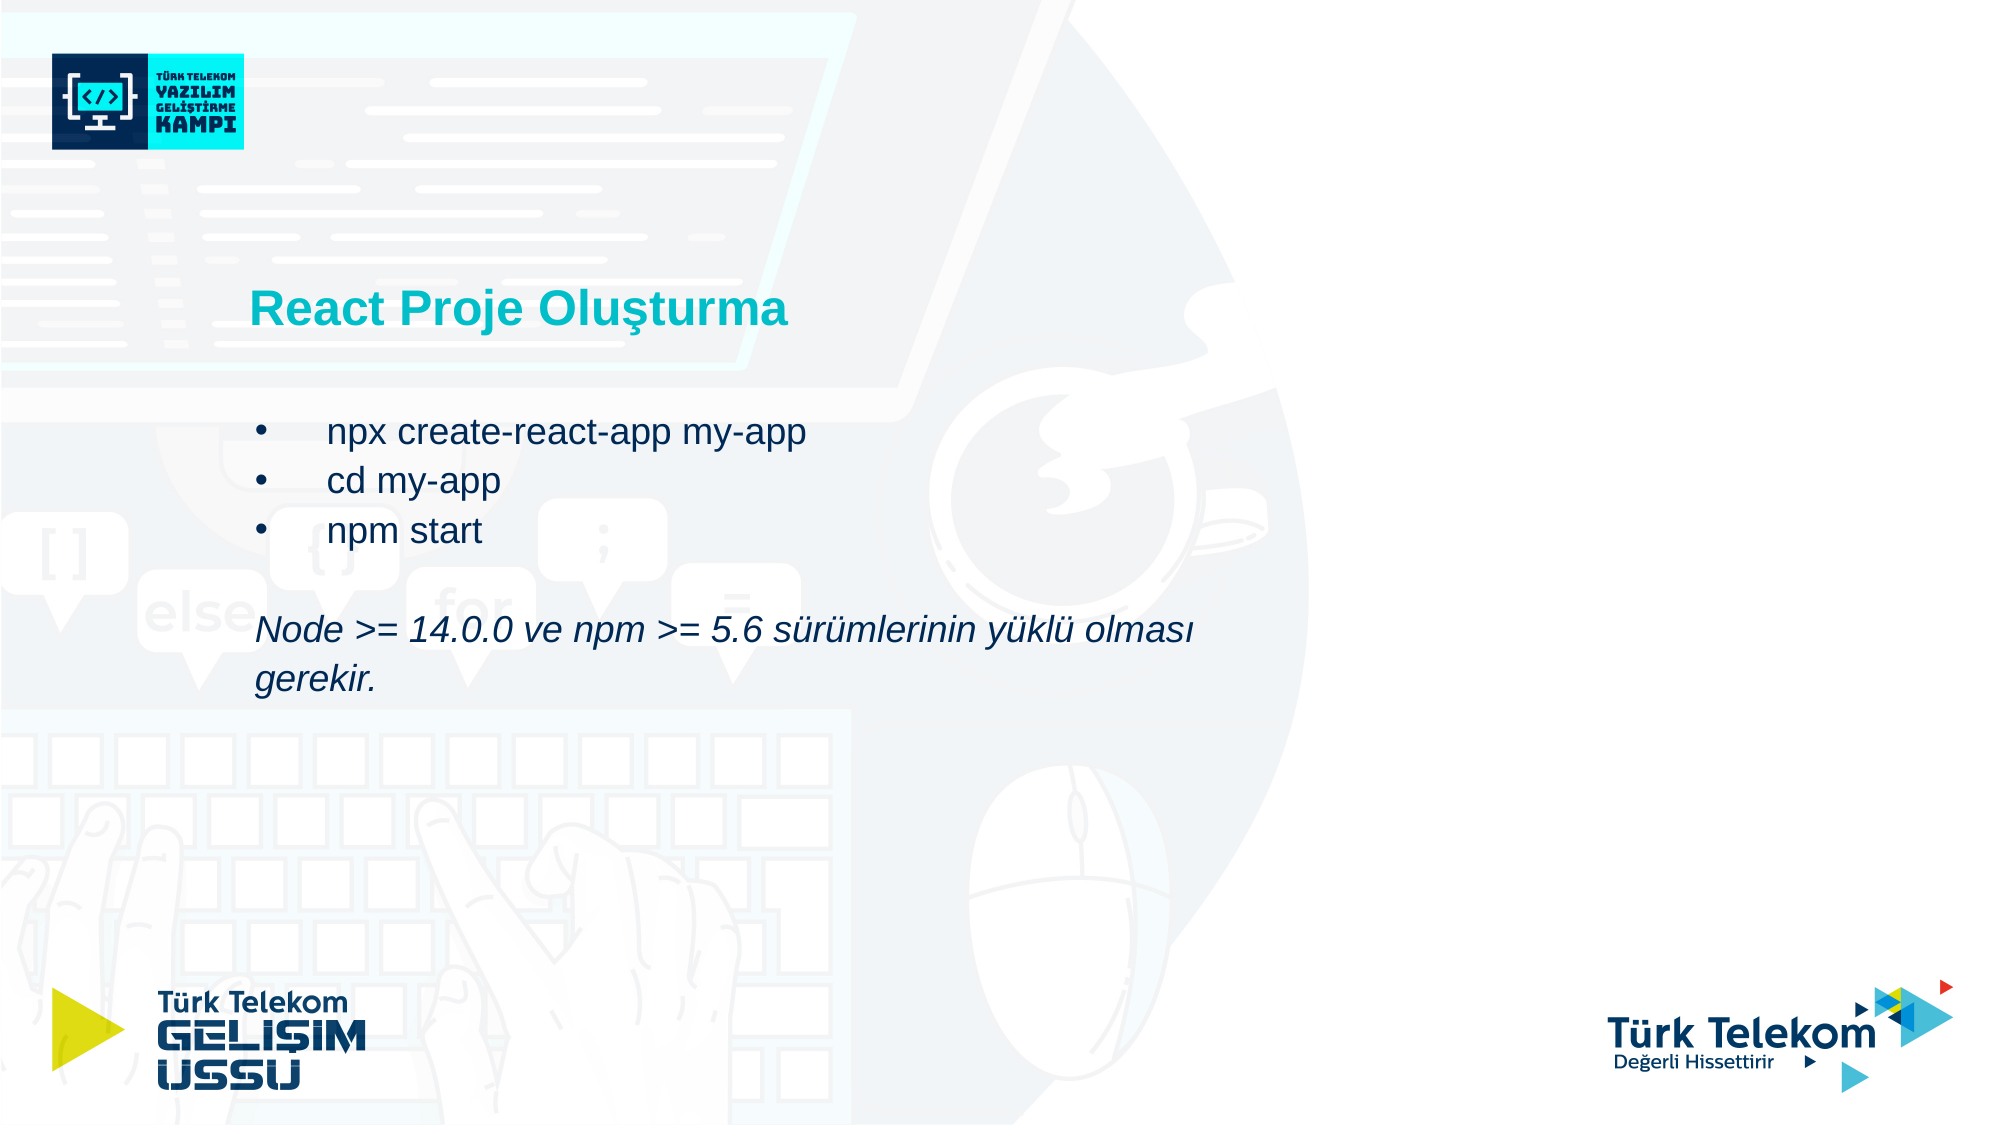

React Proje Oluşturma
npx create-react-app my-app
cd my-app
npm start

Node >= 14.0.0 ve npm >= 5.6 sürümlerinin yüklü olması gerekir.